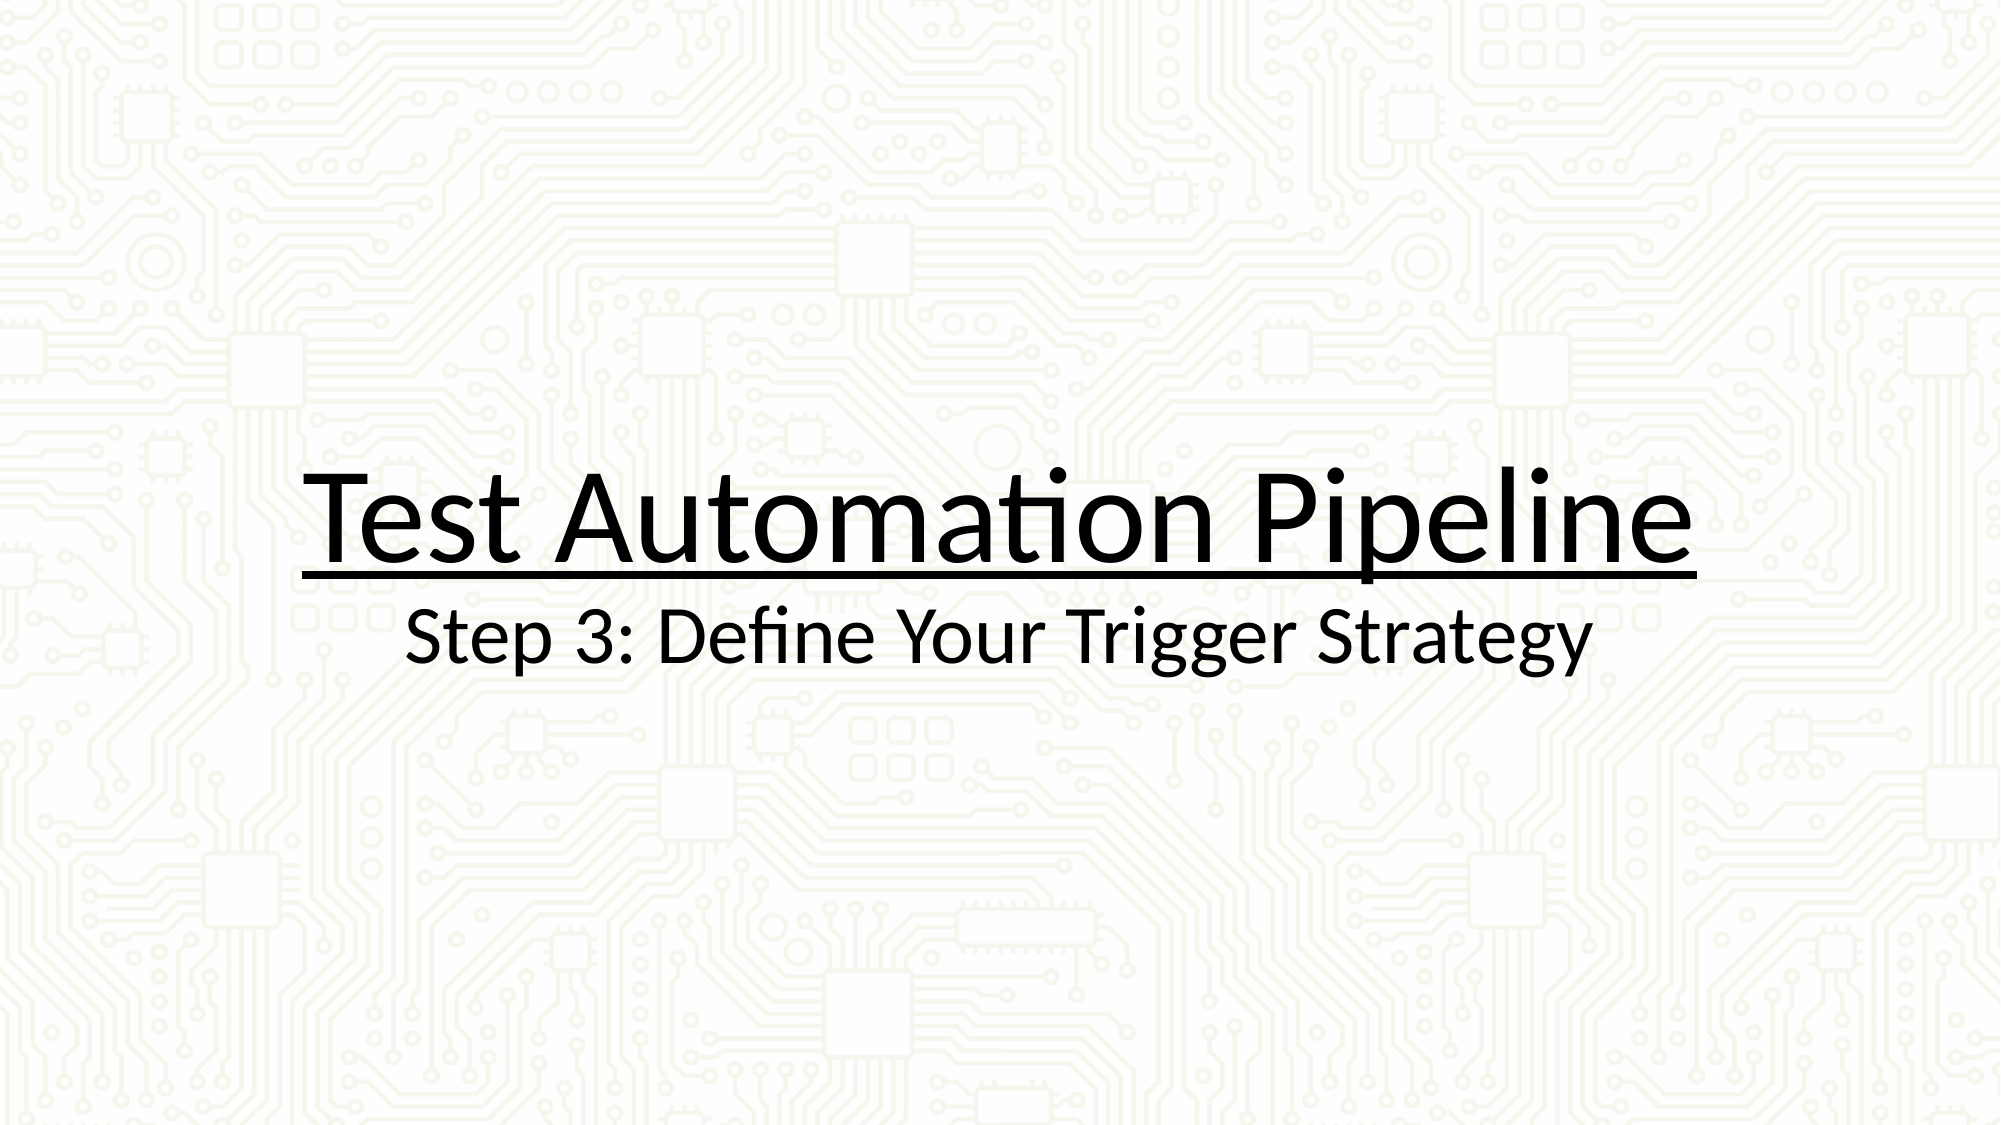

# Test Automation Pipeline Step 3: Define Your Trigger Strategy